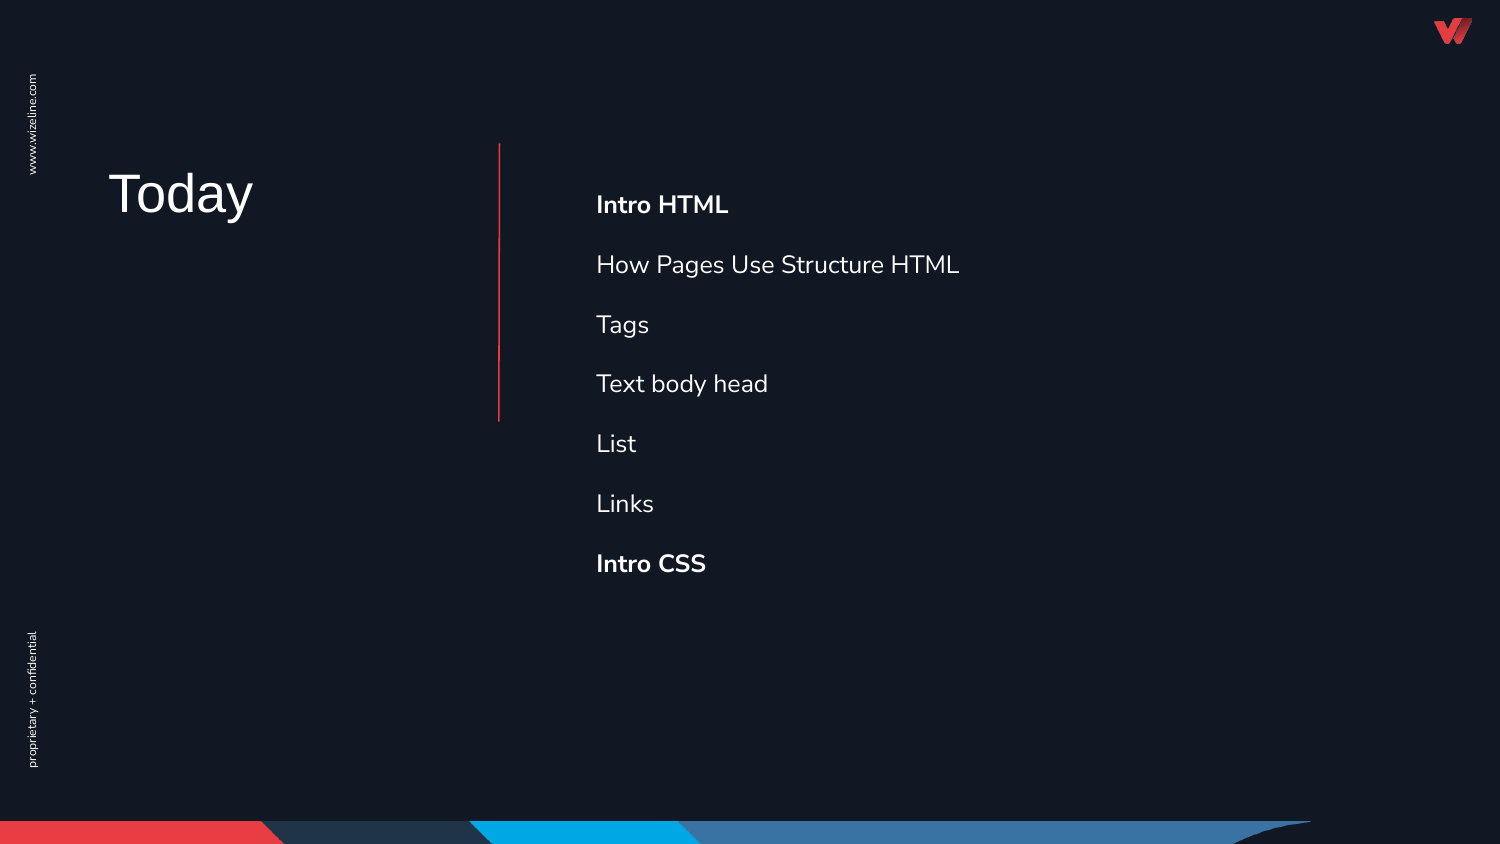

# Today
Intro HTML
How Pages Use Structure HTML
Tags
Text body head
List
Links
Intro CSS